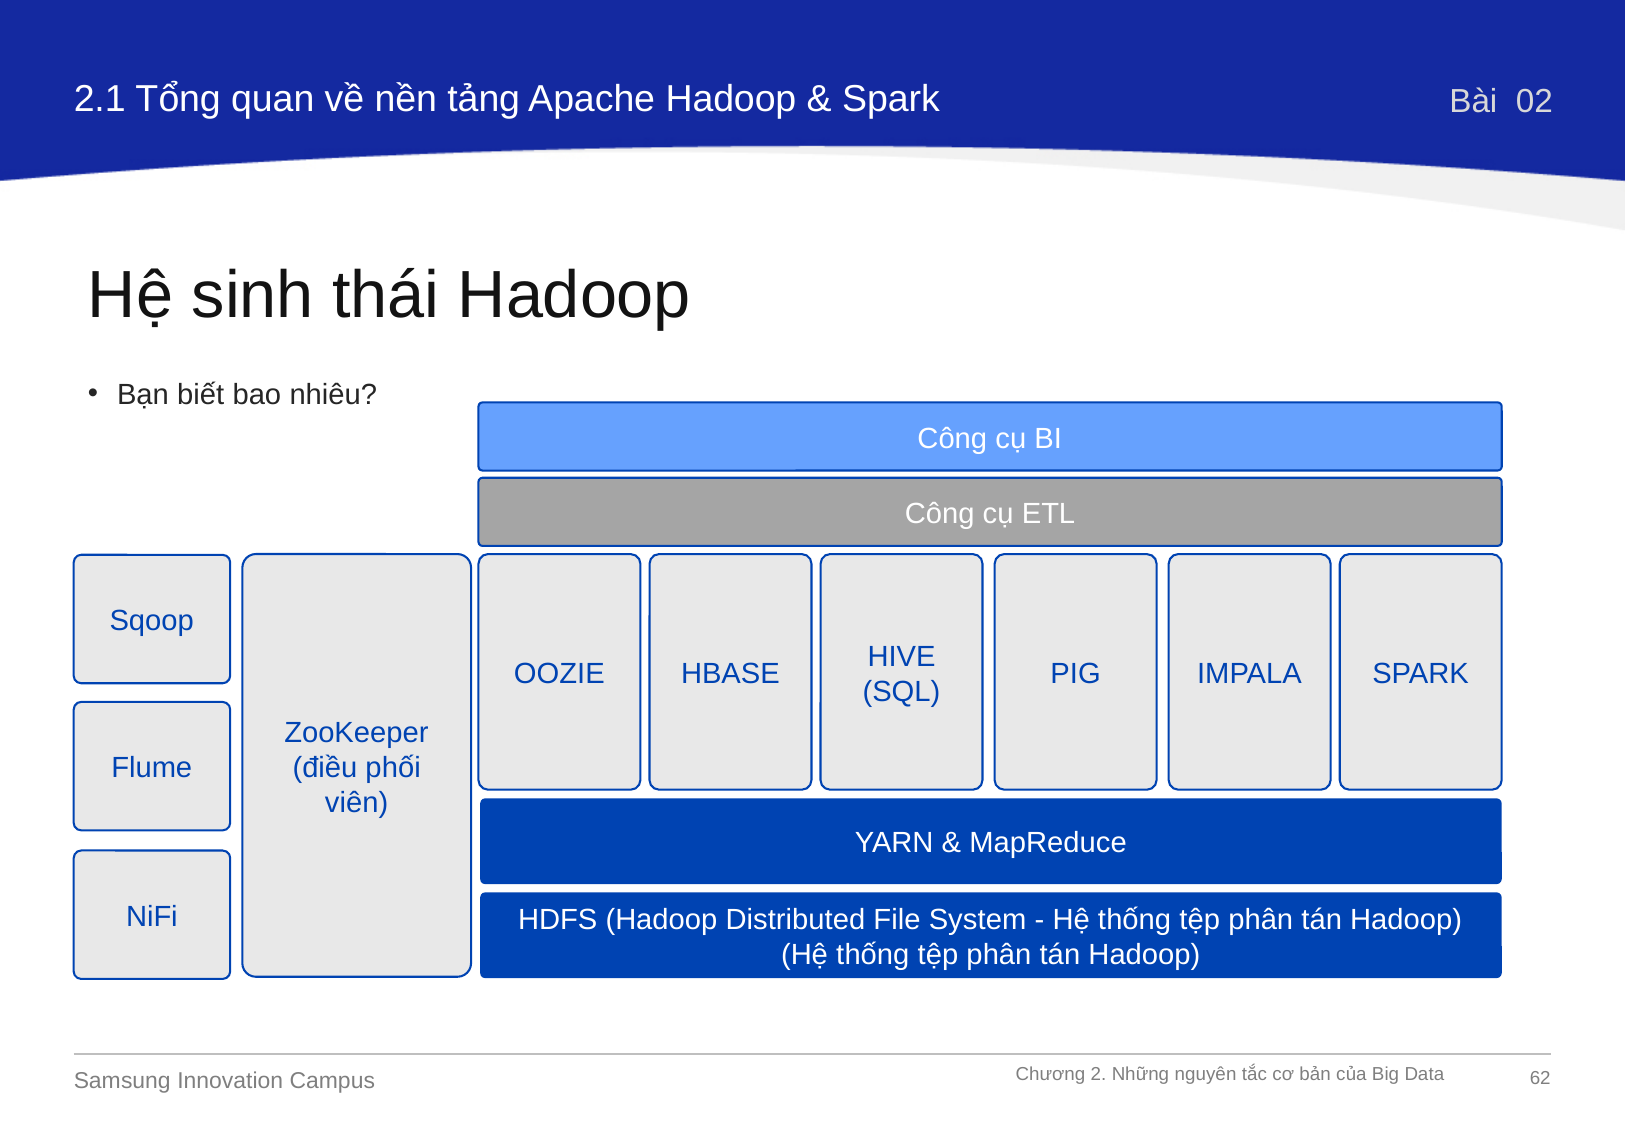

2.1 Tổng quan về nền tảng Apache Hadoop & Spark
Bài  02
Hệ sinh thái Hadoop
Bạn biết bao nhiêu?
Công cụ BI
Công cụ ETL
ZooKeeper (điều phối viên)
OOZIE
HBASE
HIVE (SQL)
PIG
IMPALA
SPARK
Sqoop
Flume
YARN & MapReduce
NiFi
HDFS (Hadoop Distributed File System - Hệ thống tệp phân tán Hadoop)
(Hệ thống tệp phân tán Hadoop)